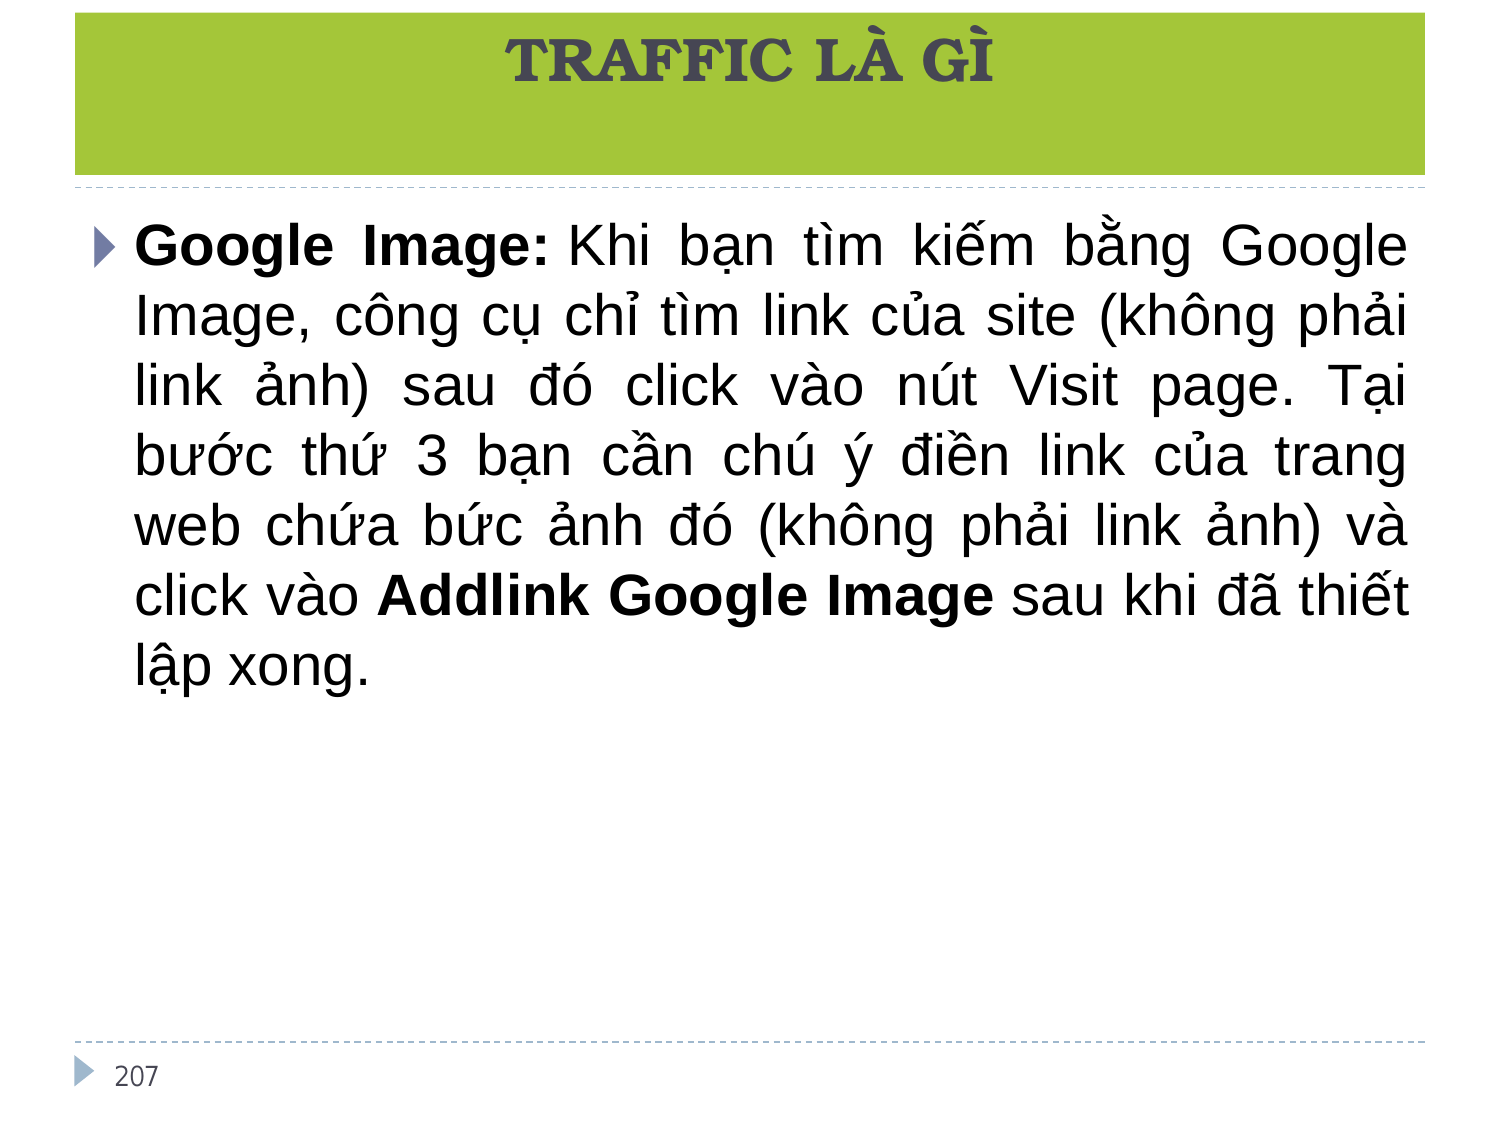

# TRAFFIC LÀ GÌ
Google Image: Khi bạn tìm kiếm bằng Google Image, công cụ chỉ tìm link của site (không phải link ảnh) sau đó click vào nút Visit page. Tại bước thứ 3 bạn cần chú ý điền link của trang web chứa bức ảnh đó (không phải link ảnh) và click vào Addlink Google Image sau khi đã thiết lập xong.
207